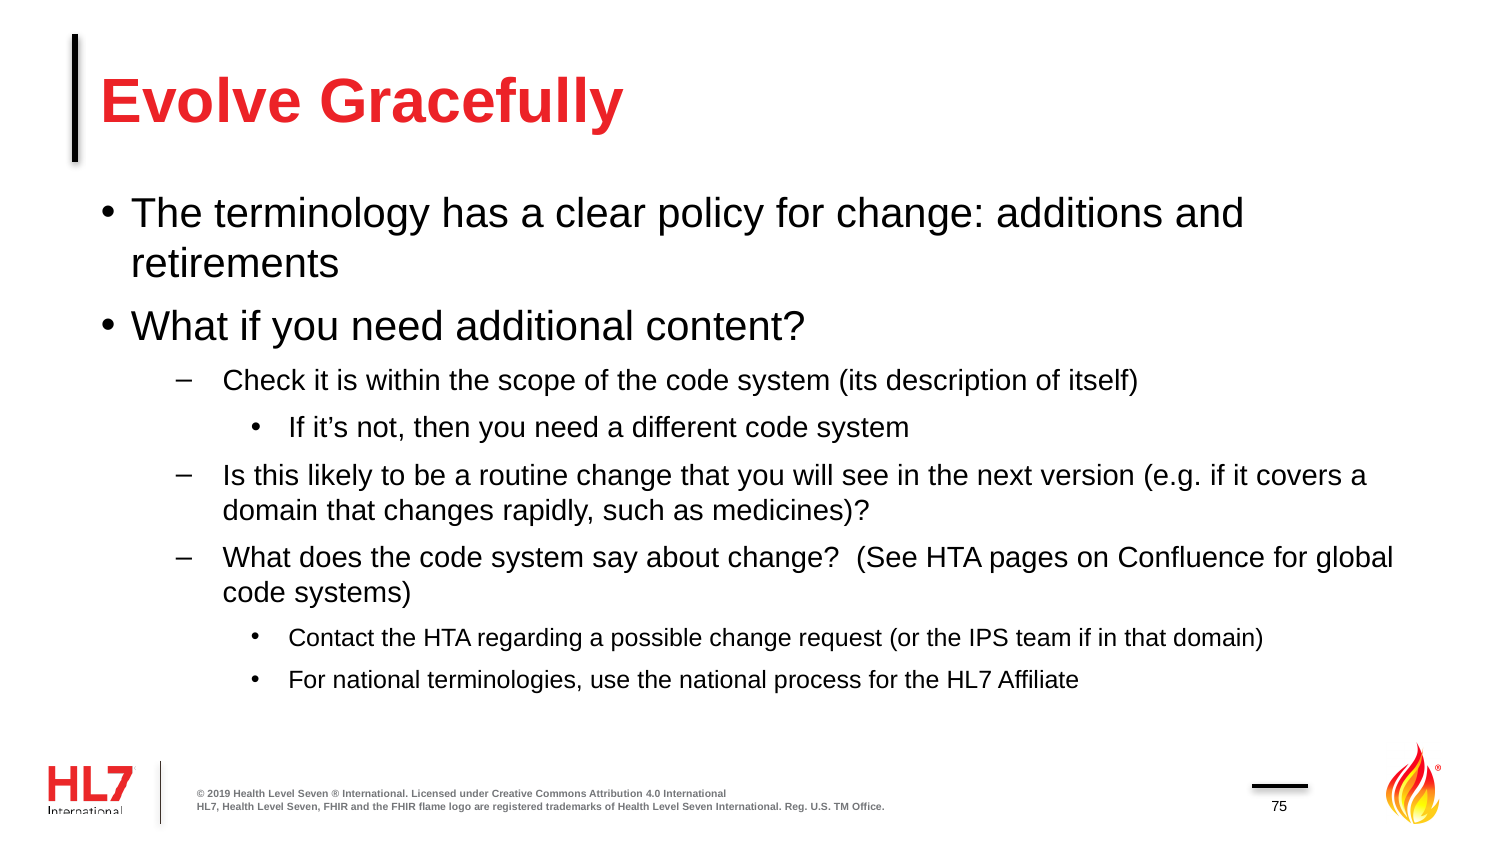

# Evolve Gracefully
The terminology has a clear policy for change: additions and retirements
What if you need additional content?
Check it is within the scope of the code system (its description of itself)
If it’s not, then you need a different code system
Is this likely to be a routine change that you will see in the next version (e.g. if it covers a domain that changes rapidly, such as medicines)?
What does the code system say about change?  (See HTA pages on Confluence for global code systems)
Contact the HTA regarding a possible change request (or the IPS team if in that domain)
For national terminologies, use the national process for the HL7 Affiliate

© 2019 Health Level Seven ® International. Licensed under Creative Commons Attribution 4.0 International
HL7, Health Level Seven, FHIR and the FHIR flame logo are registered trademarks of Health Level Seven International. Reg. U.S. TM Office.
75